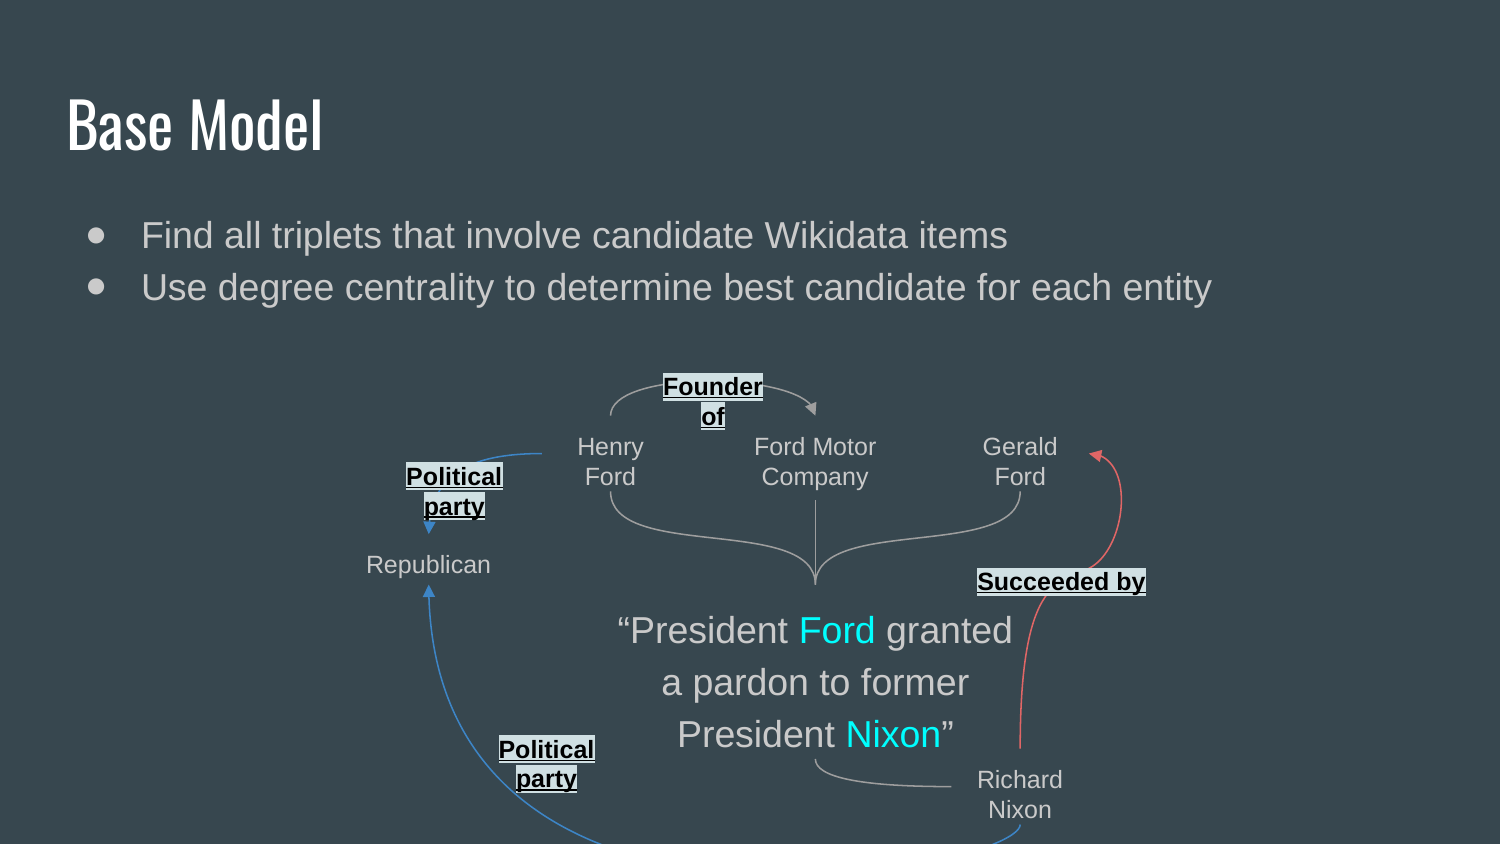

# Base Model
Find all triplets that involve candidate Wikidata items
Use degree centrality to determine best candidate for each entity

Founder of
Henry Ford
Ford Motor Company
Gerald Ford
Political party
Republican
Succeeded by
“President Ford granted a pardon to former President Nixon”

Political party
Richard
Nixon